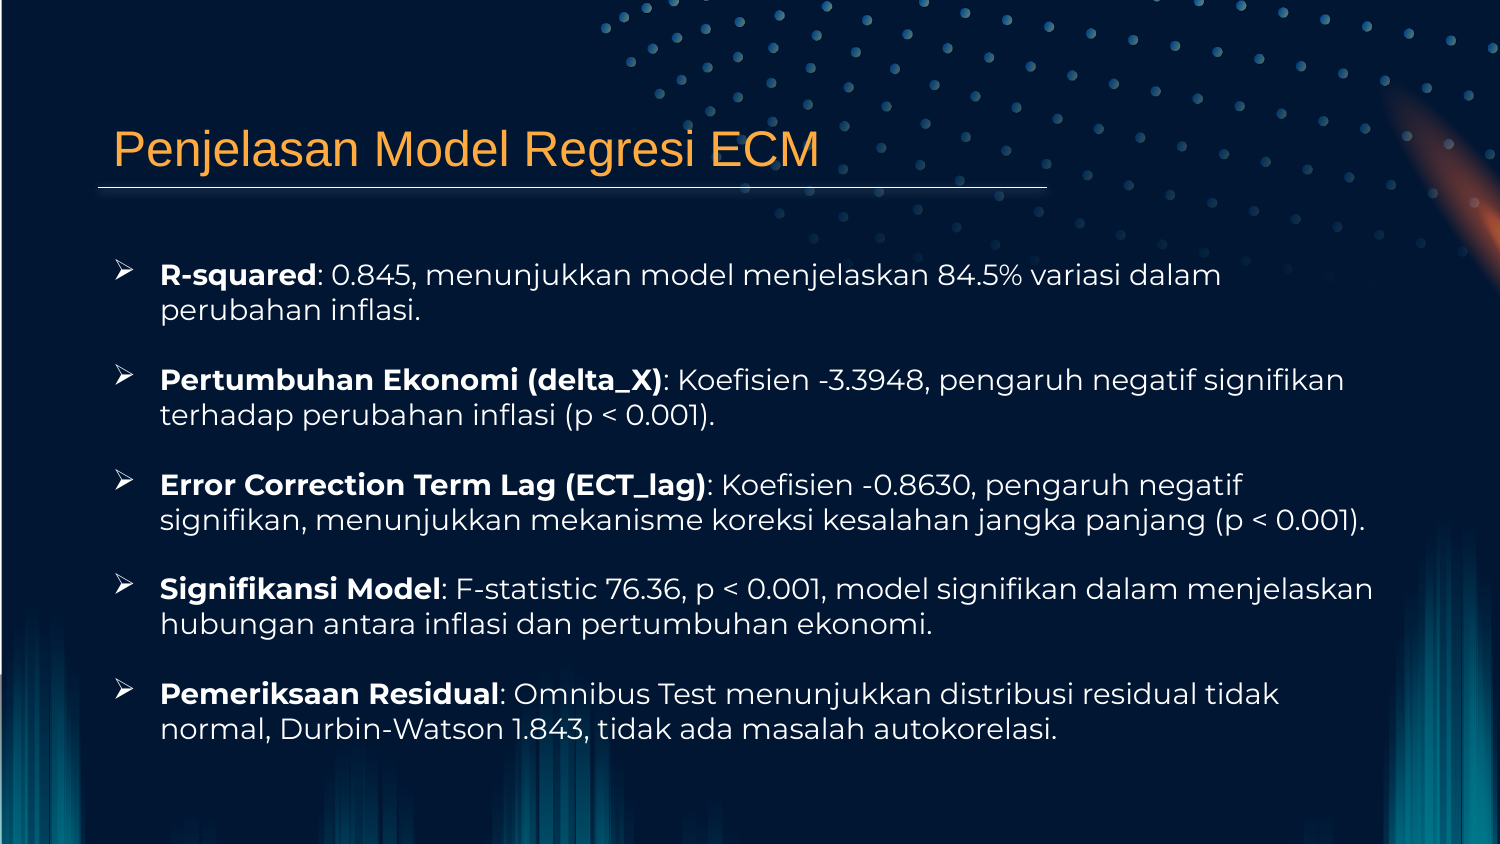

Penjelasan Model Regresi ECM
R-squared: 0.845, menunjukkan model menjelaskan 84.5% variasi dalam perubahan inflasi.

Pertumbuhan Ekonomi (delta_X): Koefisien -3.3948, pengaruh negatif signifikan terhadap perubahan inflasi (p < 0.001).

Error Correction Term Lag (ECT_lag): Koefisien -0.8630, pengaruh negatif signifikan, menunjukkan mekanisme koreksi kesalahan jangka panjang (p < 0.001).

Signifikansi Model: F-statistic 76.36, p < 0.001, model signifikan dalam menjelaskan hubungan antara inflasi dan pertumbuhan ekonomi.

Pemeriksaan Residual: Omnibus Test menunjukkan distribusi residual tidak normal, Durbin-Watson 1.843, tidak ada masalah autokorelasi.